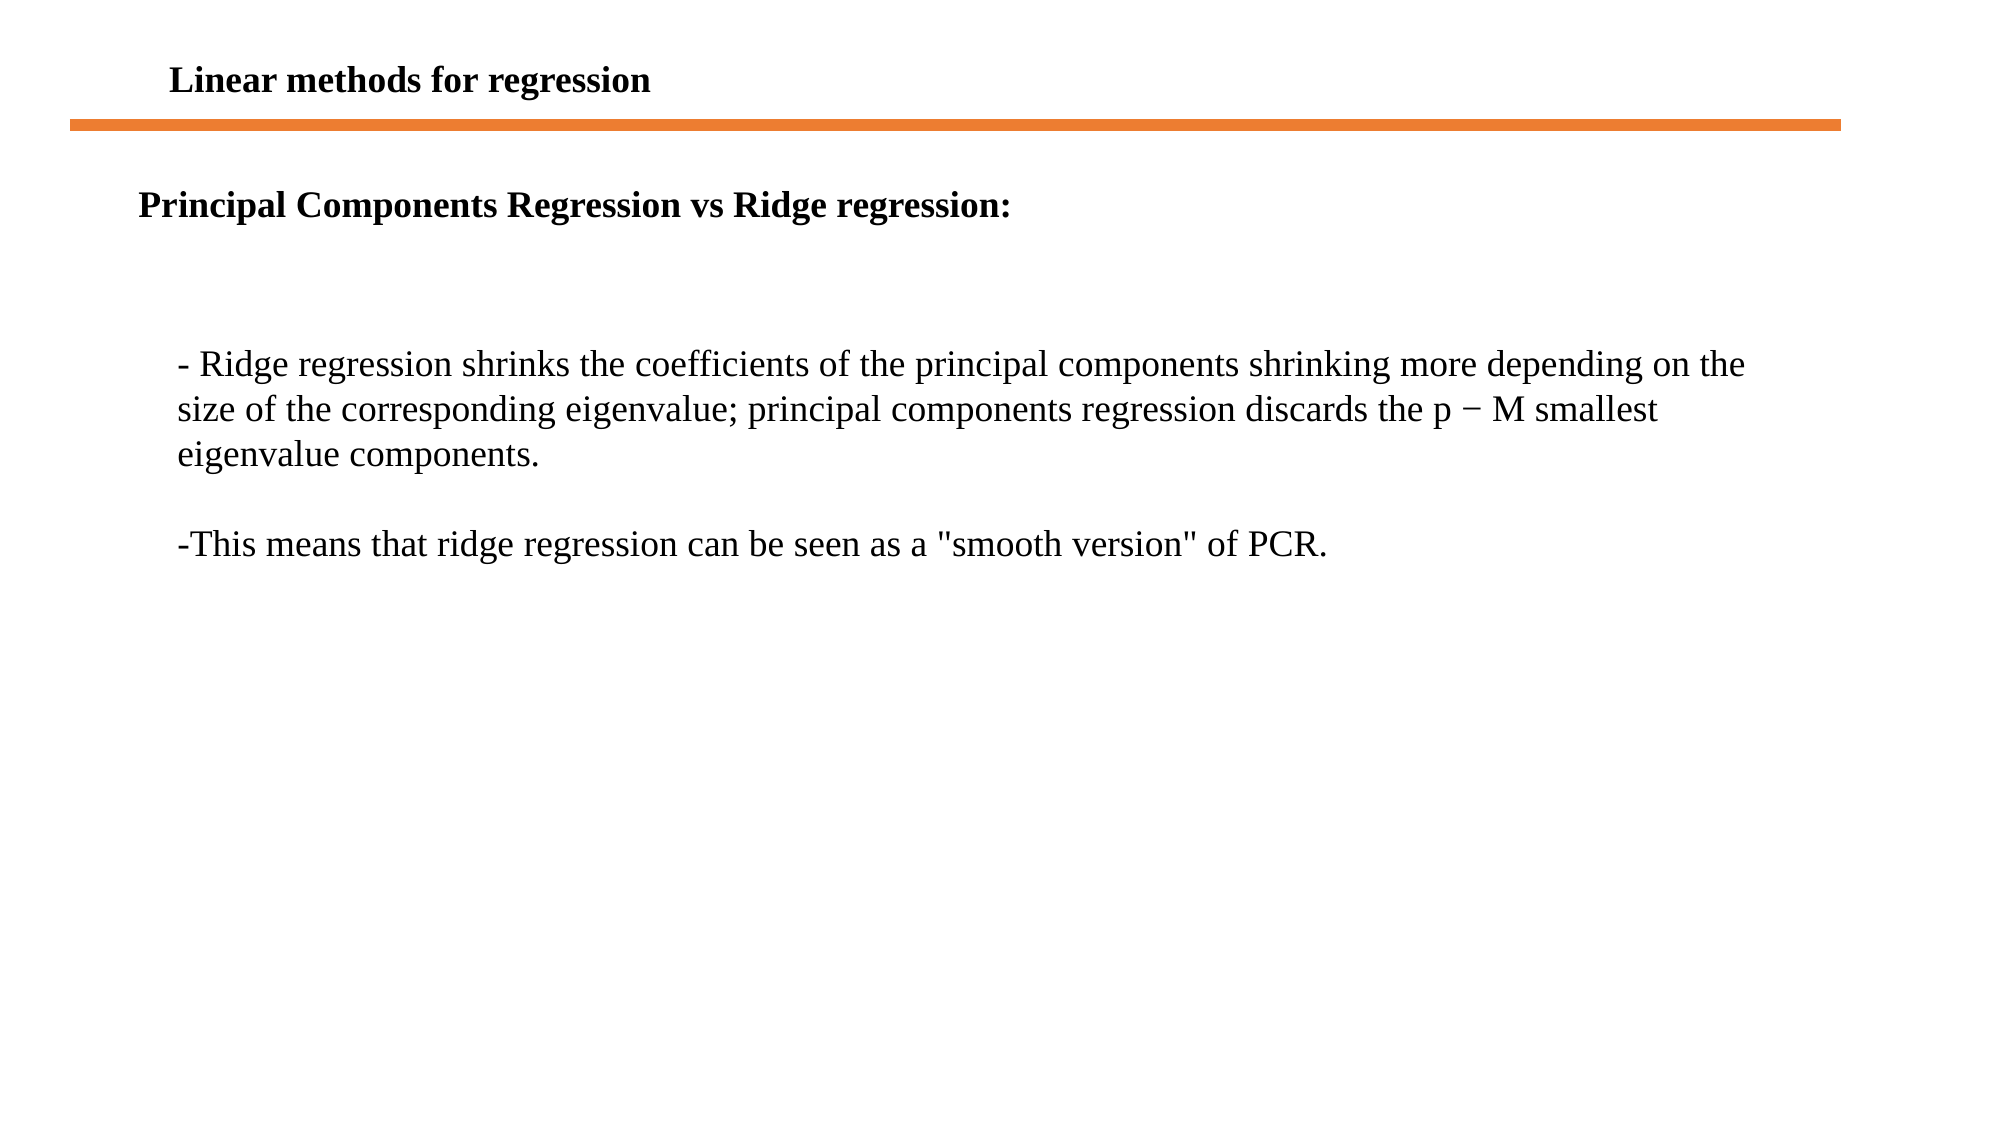

Linear methods for regression
Principal Components Regression vs Ridge regression:
- Ridge regression shrinks the coefficients of the principal components shrinking more depending on the size of the corresponding eigenvalue; principal components regression discards the p − M smallest
eigenvalue components.

-This means that ridge regression can be seen as a "smooth version" of PCR.